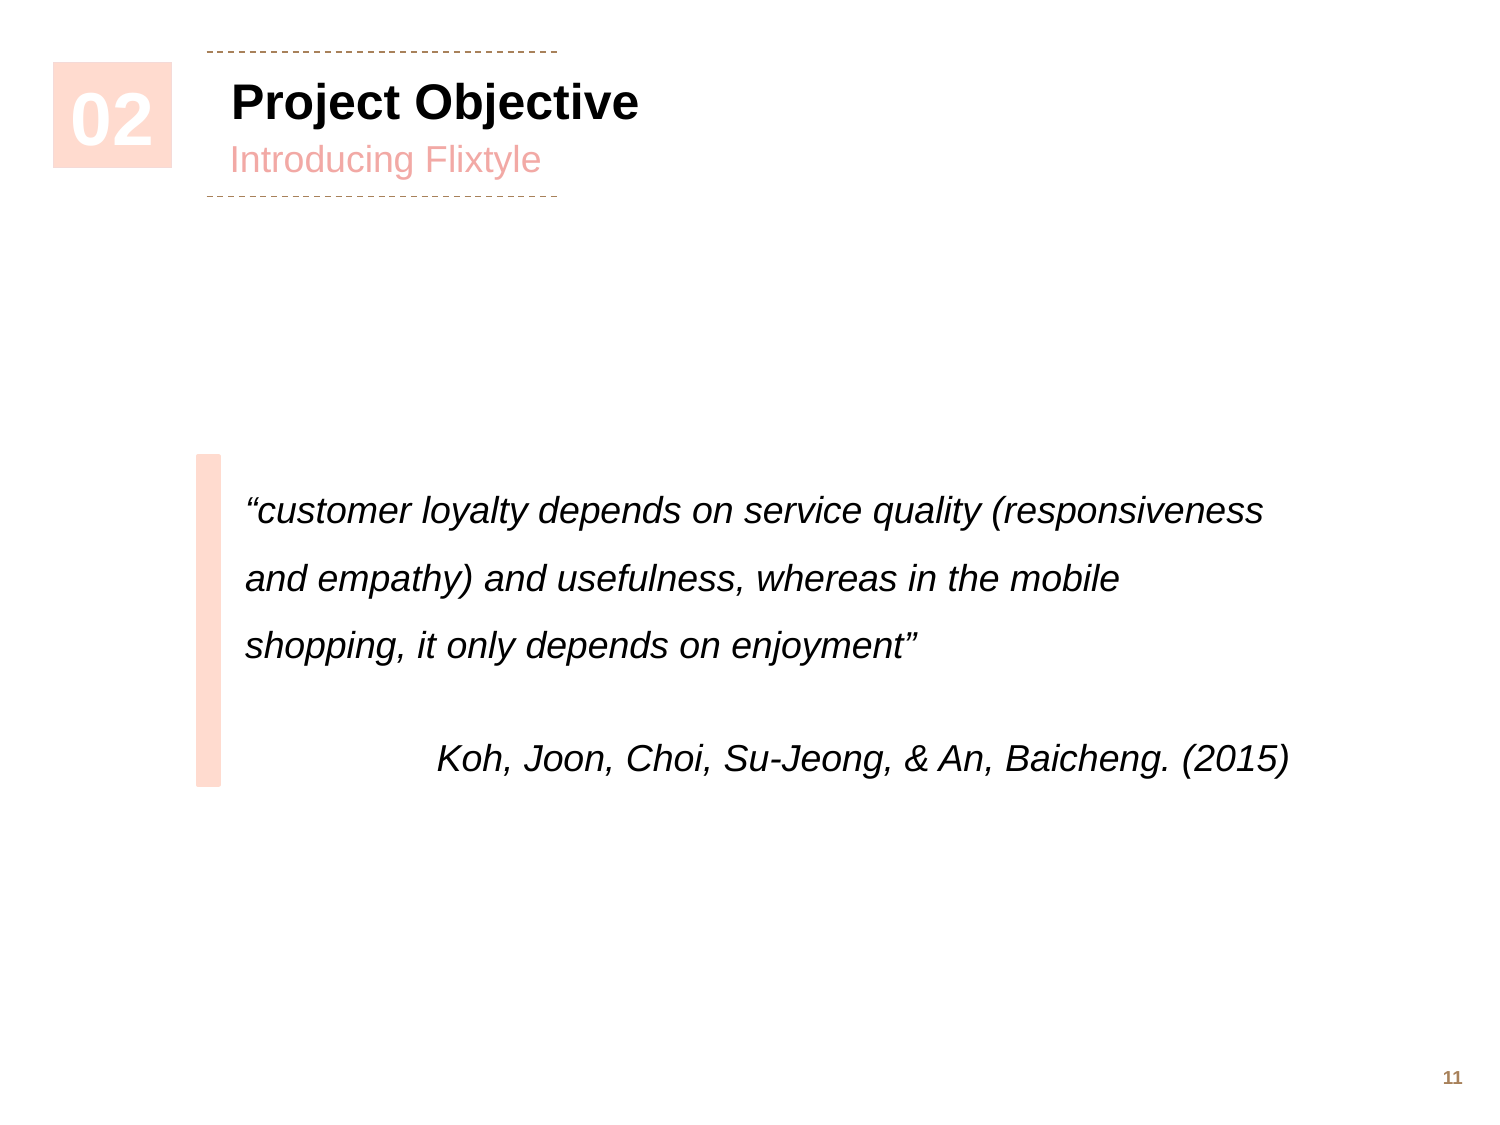

02
Project Objective
Introducing Flixtyle
01

“customer loyalty depends on service quality (responsiveness and empathy) and usefulness, whereas in the mobile shopping, it only depends on enjoyment”
Koh, Joon, Choi, Su-Jeong, & An, Baicheng. (2015)
11